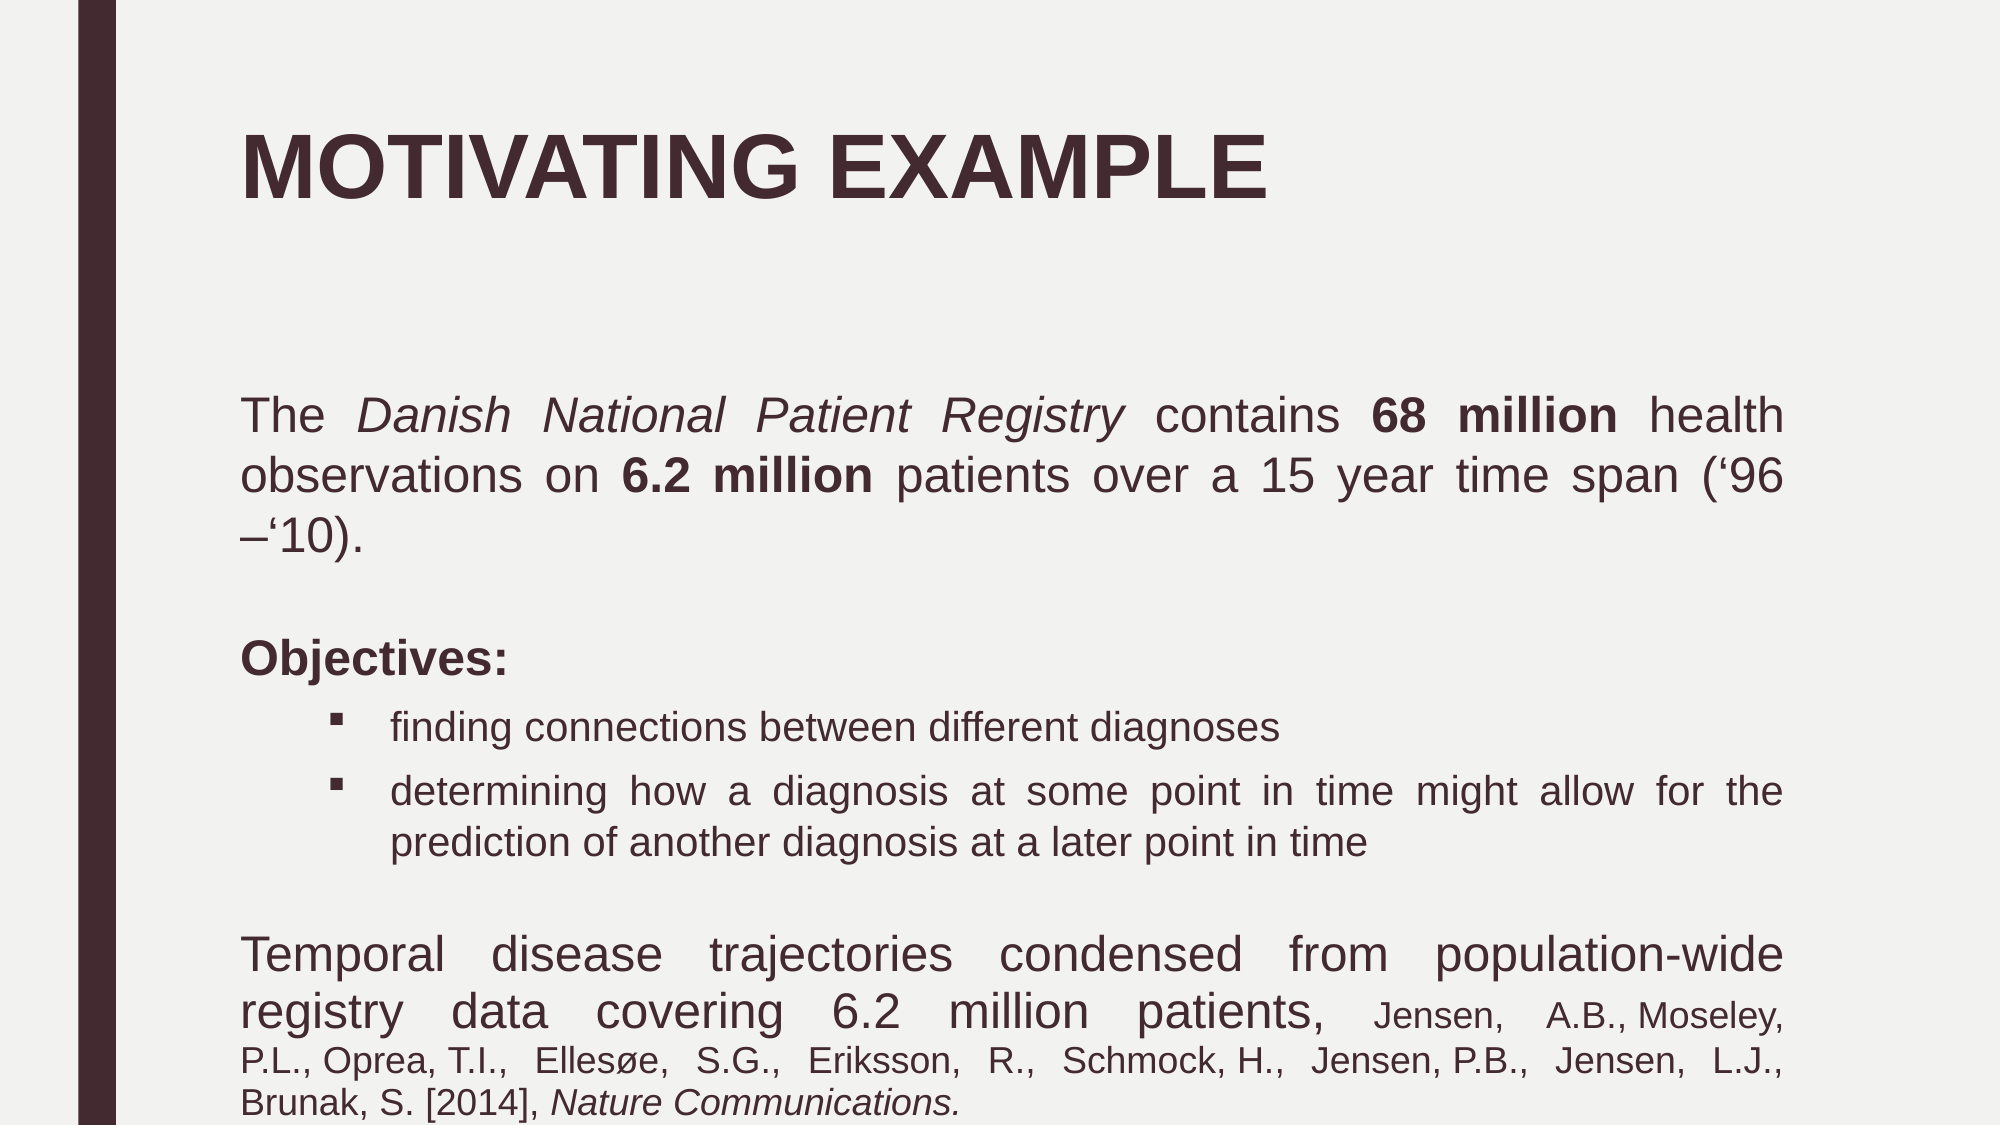

# MOTIVATING EXAMPLE
The Danish National Patient Registry contains 68 million health observations on 6.2 million patients over a 15 year time span (‘96 –‘10).

Objectives:
finding connections between different diagnoses
determining how a diagnosis at some point in time might allow for the prediction of another diagnosis at a later point in time

Temporal disease trajectories condensed from population-wide registry data covering 6.2 million patients, Jensen, A.B., Moseley, P.L., Oprea, T.I., Ellesøe, S.G., Eriksson, R., Schmock, H., Jensen, P.B., Jensen, L.J., Brunak, S. [2014], Nature Communications.